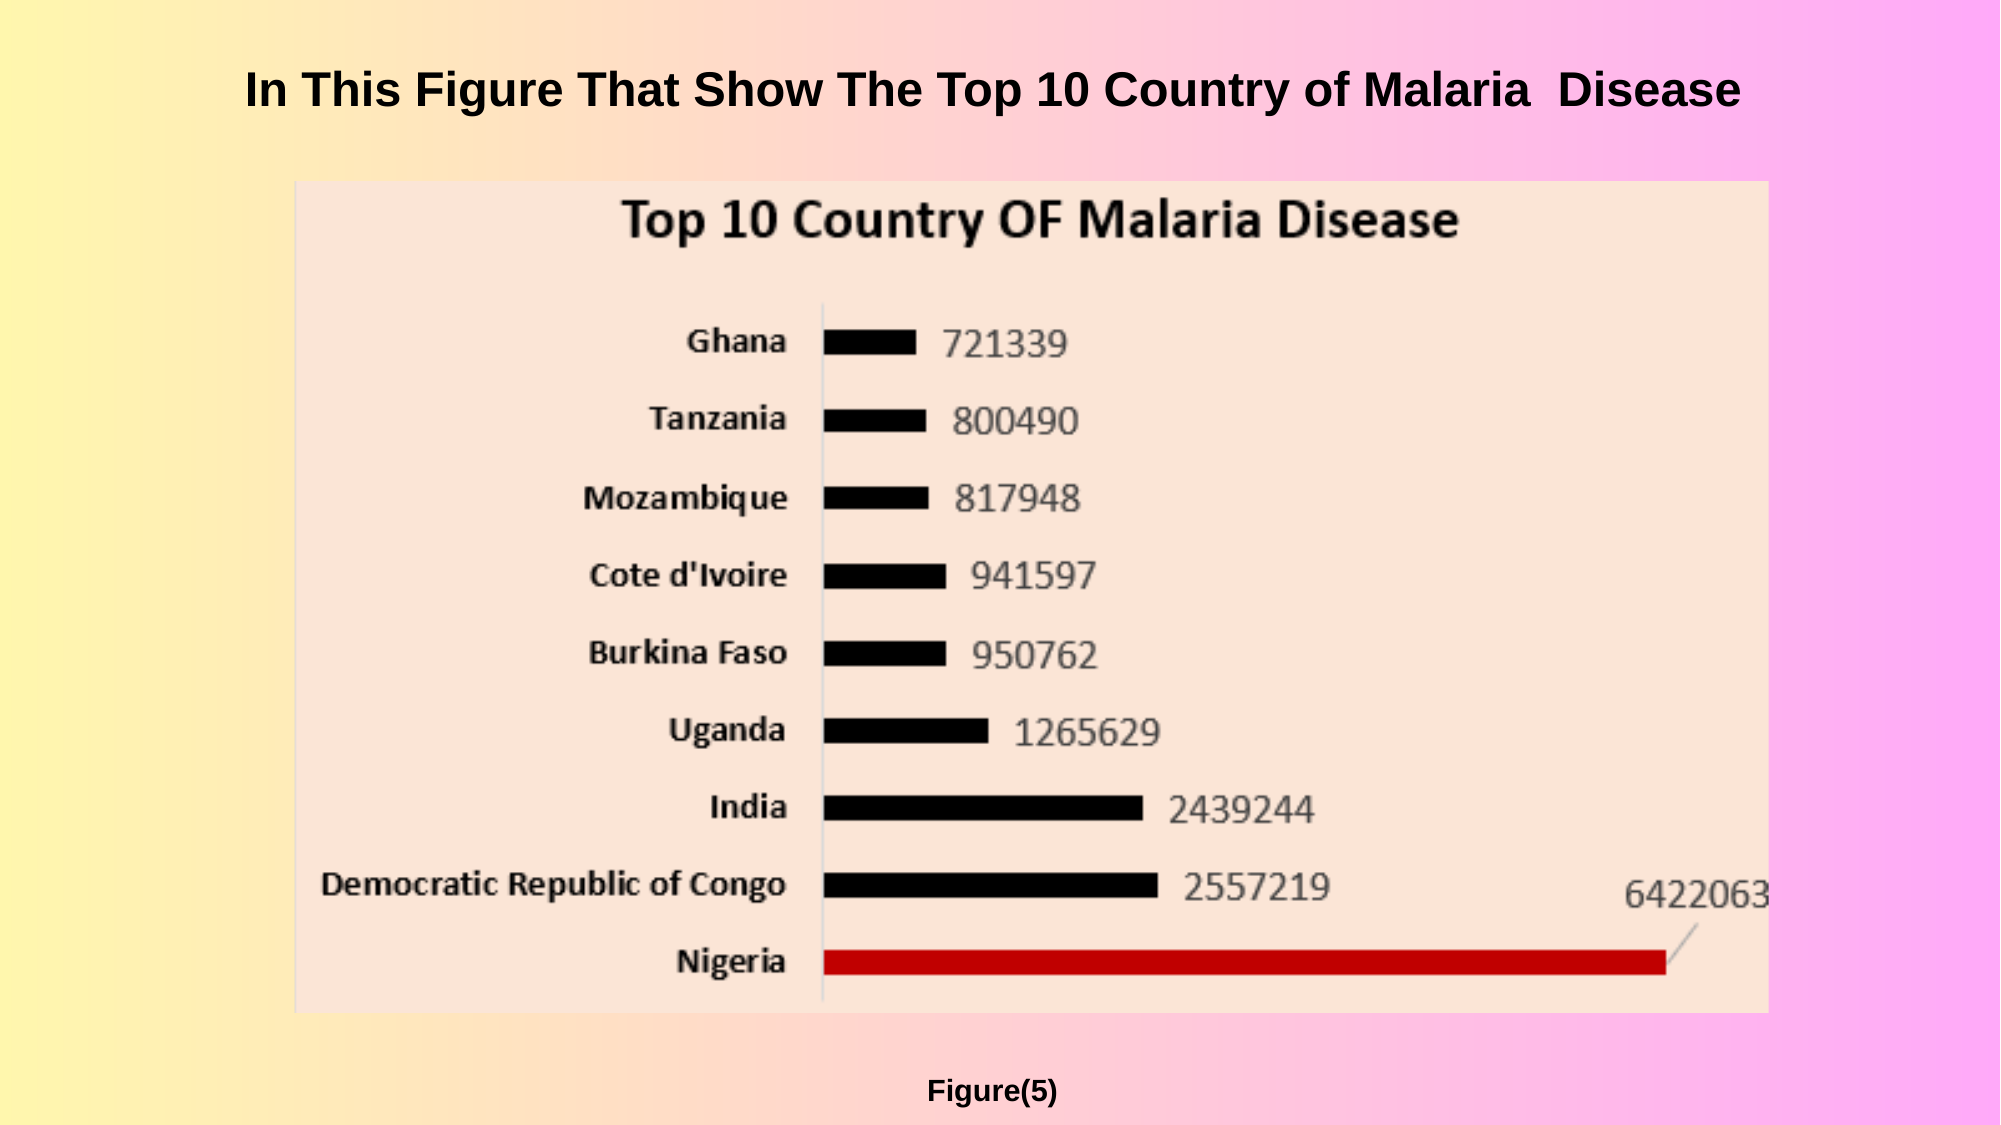

In This Figure That Show The Top 10 Country of Malaria  Disease

Figure(5)